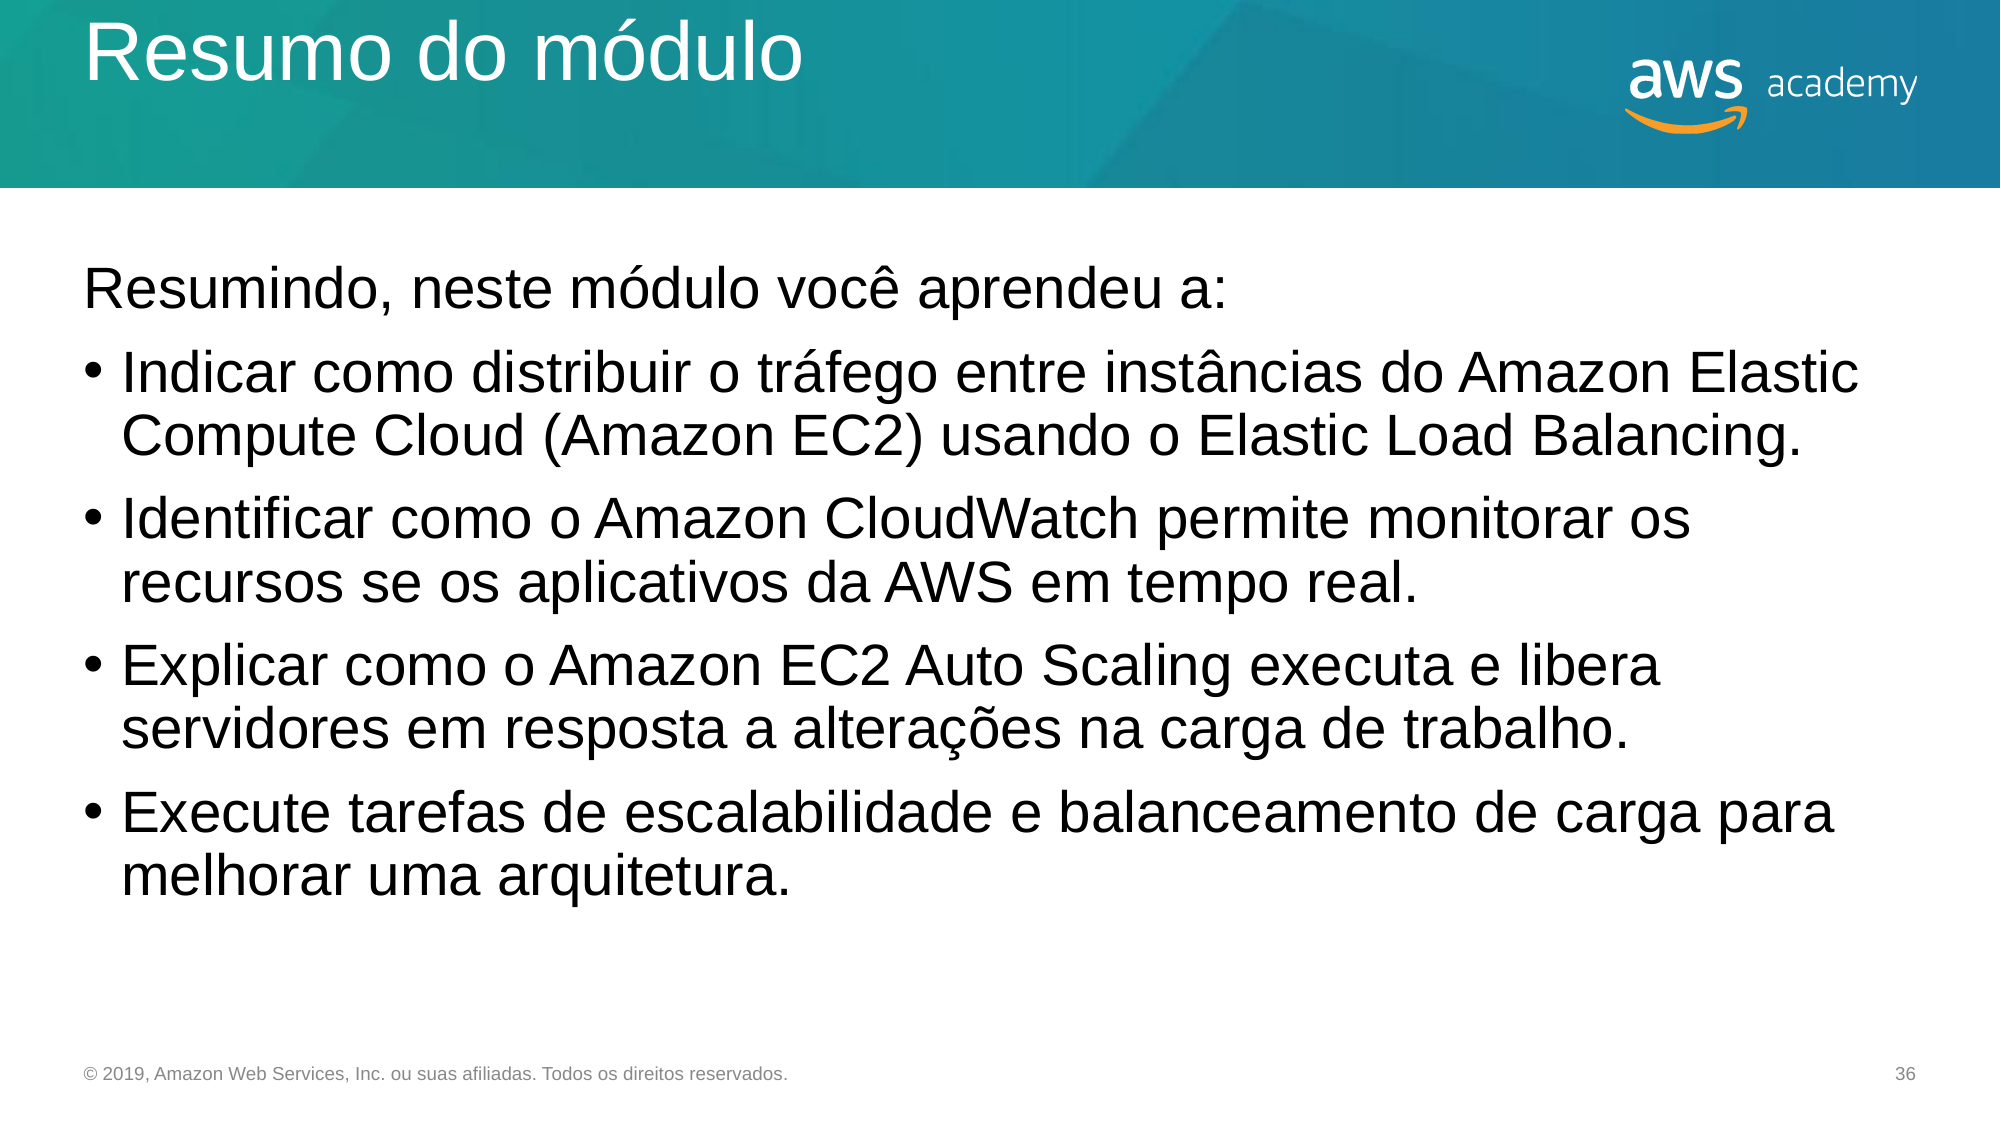

# Resumo do módulo
Resumindo, neste módulo você aprendeu a:
Indicar como distribuir o tráfego entre instâncias do Amazon Elastic Compute Cloud (Amazon EC2) usando o Elastic Load Balancing.
Identificar como o Amazon CloudWatch permite monitorar os recursos se os aplicativos da AWS em tempo real.
Explicar como o Amazon EC2 Auto Scaling executa e libera servidores em resposta a alterações na carga de trabalho.
Execute tarefas de escalabilidade e balanceamento de carga para melhorar uma arquitetura.
© 2019, Amazon Web Services, Inc. ou suas afiliadas. Todos os direitos reservados.
36